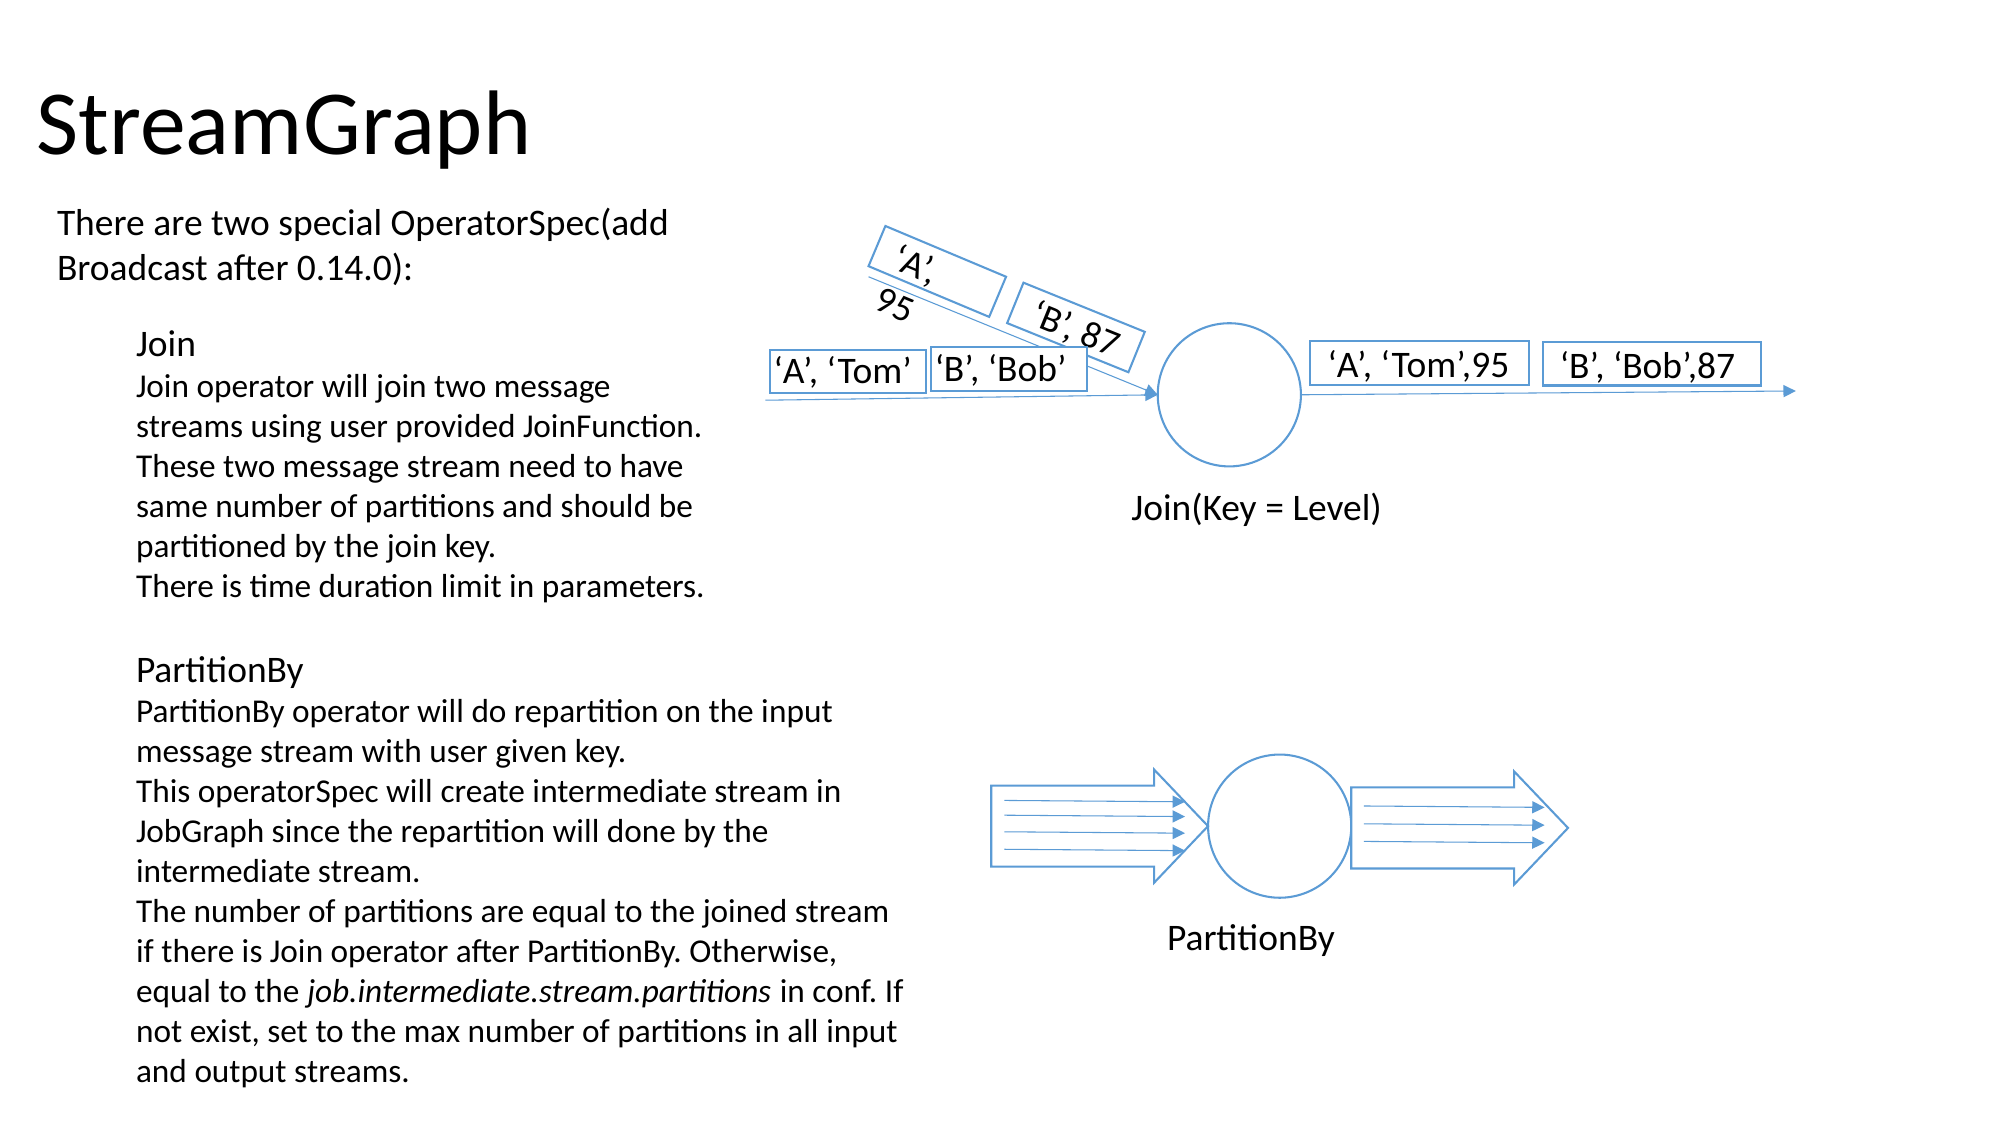

# StreamGraph
There are two special OperatorSpec(add Broadcast after 0.14.0):

‘A’, 95

‘B’, 87

Join
Join operator will join two message streams using user provided JoinFunction.
These two message stream need to have same number of partitions and should be partitioned by the join key.
There is time duration limit in parameters.

‘A’, ‘Tom’,95
‘B’, ‘Bob’,87
‘B’, ‘Bob’
‘A’, ‘Tom’

Join(Key = Level)
PartitionBy
PartitionBy operator will do repartition on the input message stream with user given key.
This operatorSpec will create intermediate stream in JobGraph since the repartition will done by the intermediate stream.
The number of partitions are equal to the joined stream if there is Join operator after PartitionBy. Otherwise, equal to the job.intermediate.stream.partitions in conf. If not exist, set to the max number of partitions in all input and output streams.

PartitionBy